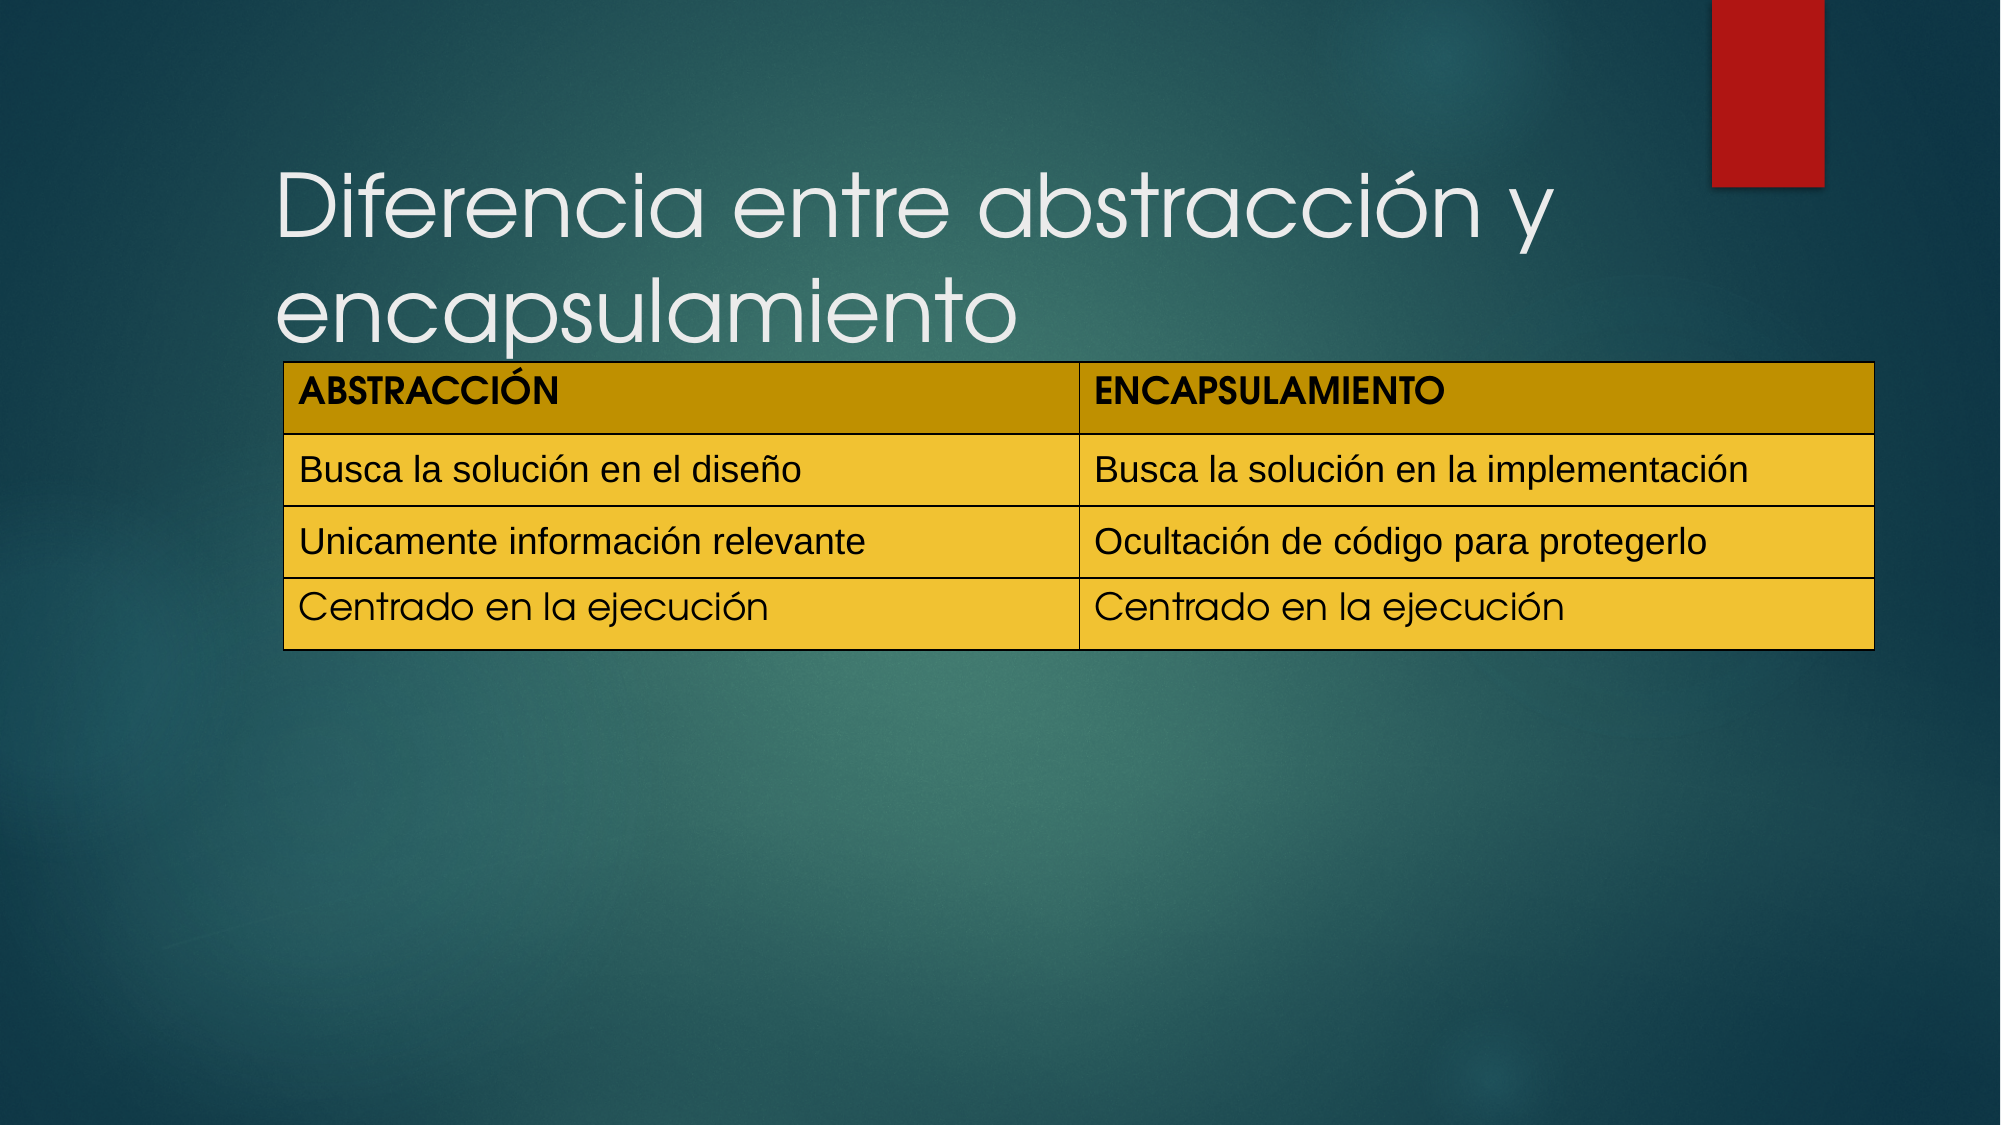

# Diferencia entre abstracción y encapsulamiento
| ABSTRACCIÓN | ENCAPSULAMIENTO |
| --- | --- |
| Busca la solución en el diseño | Busca la solución en la implementación |
| Unicamente información relevante | Ocultación de código para protegerlo |
| Centrado en la ejecución | Centrado en la ejecución |